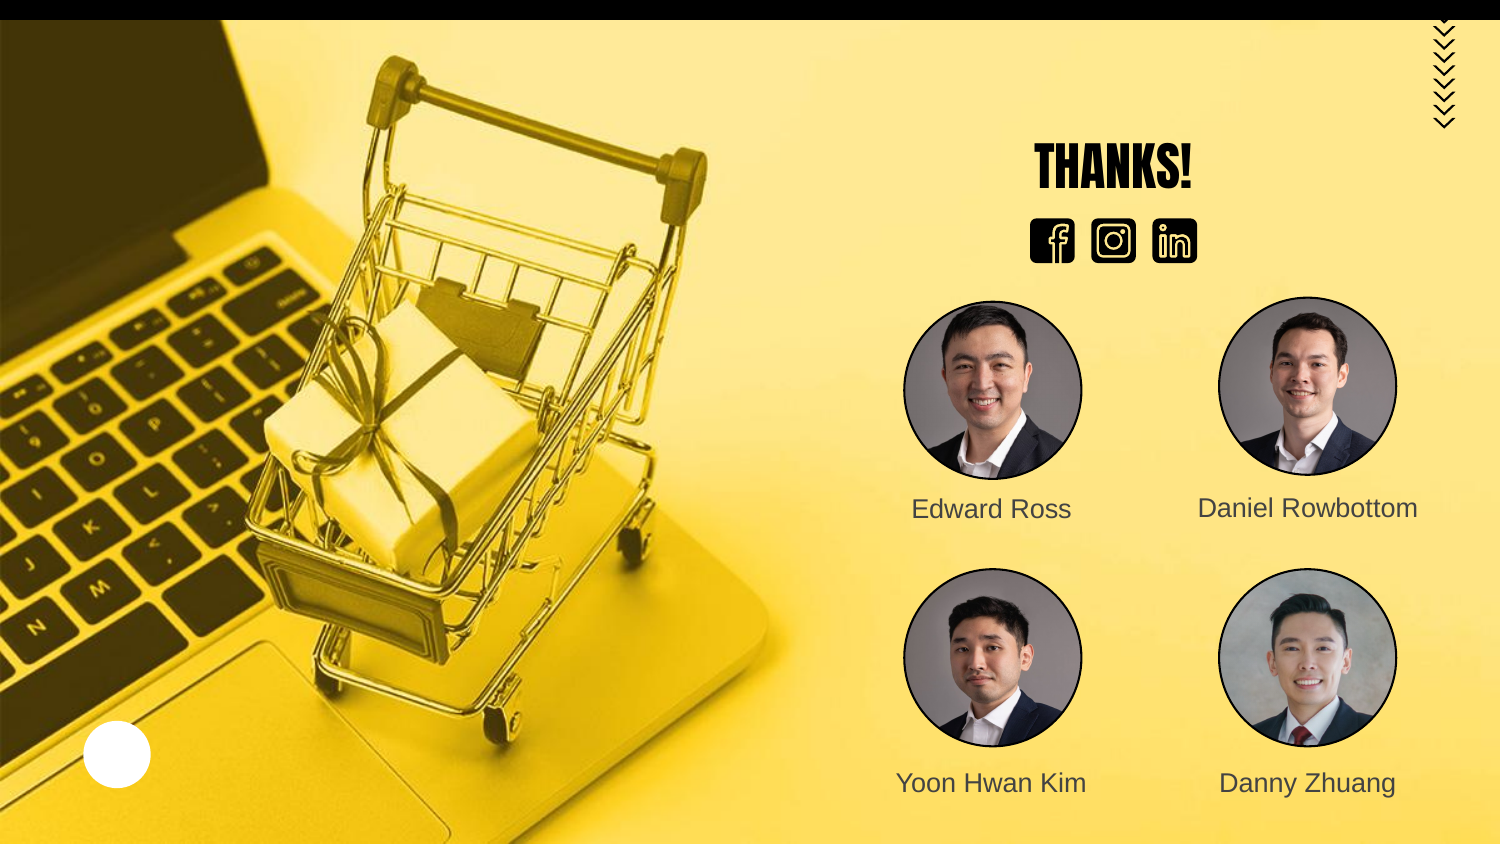

# THANKS!

Daniel Rowbottom
Edward Ross

Yoon Hwan Kim
Danny Zhuang